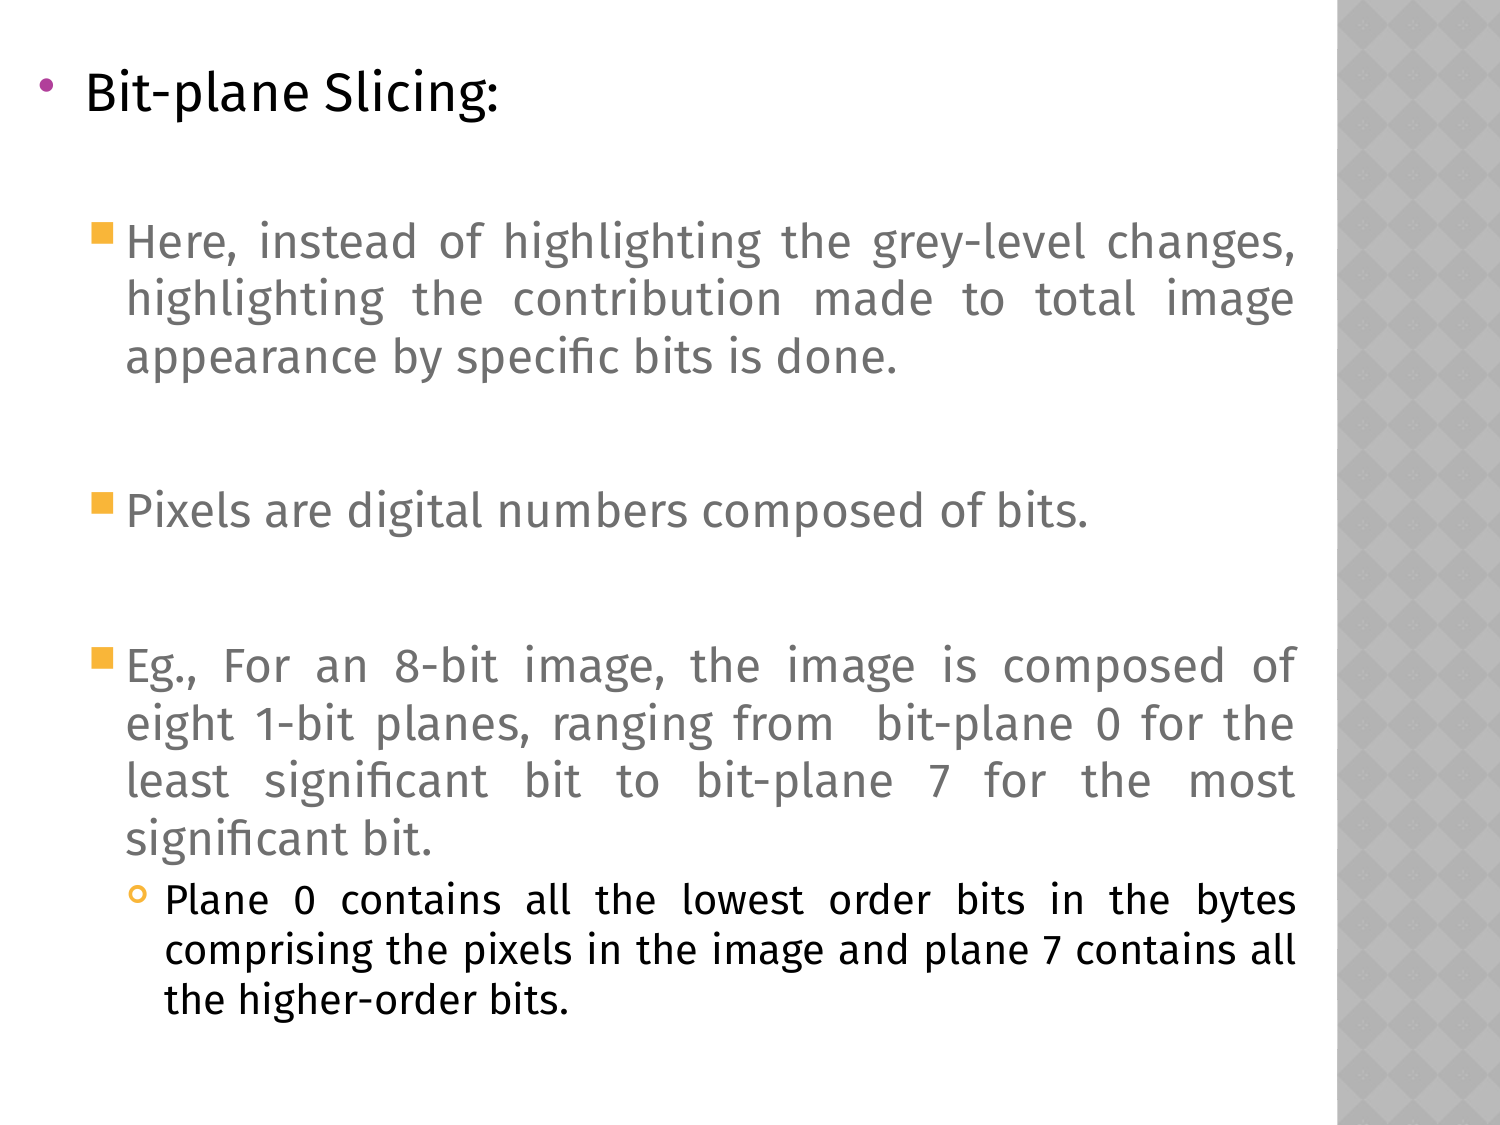

Bit-plane Slicing:

Here, instead of highlighting the grey-level changes, highlighting the contribution made to total image appearance by specific bits is done.

Pixels are digital numbers composed of bits.

Eg., For an 8-bit image, the image is composed of eight 1-bit planes, ranging from  bit-plane 0 for the least significant bit to bit-plane 7 for the most significant bit.
Plane 0 contains all the lowest order bits in the bytes comprising the pixels in the image and plane 7 contains all the higher-order bits.